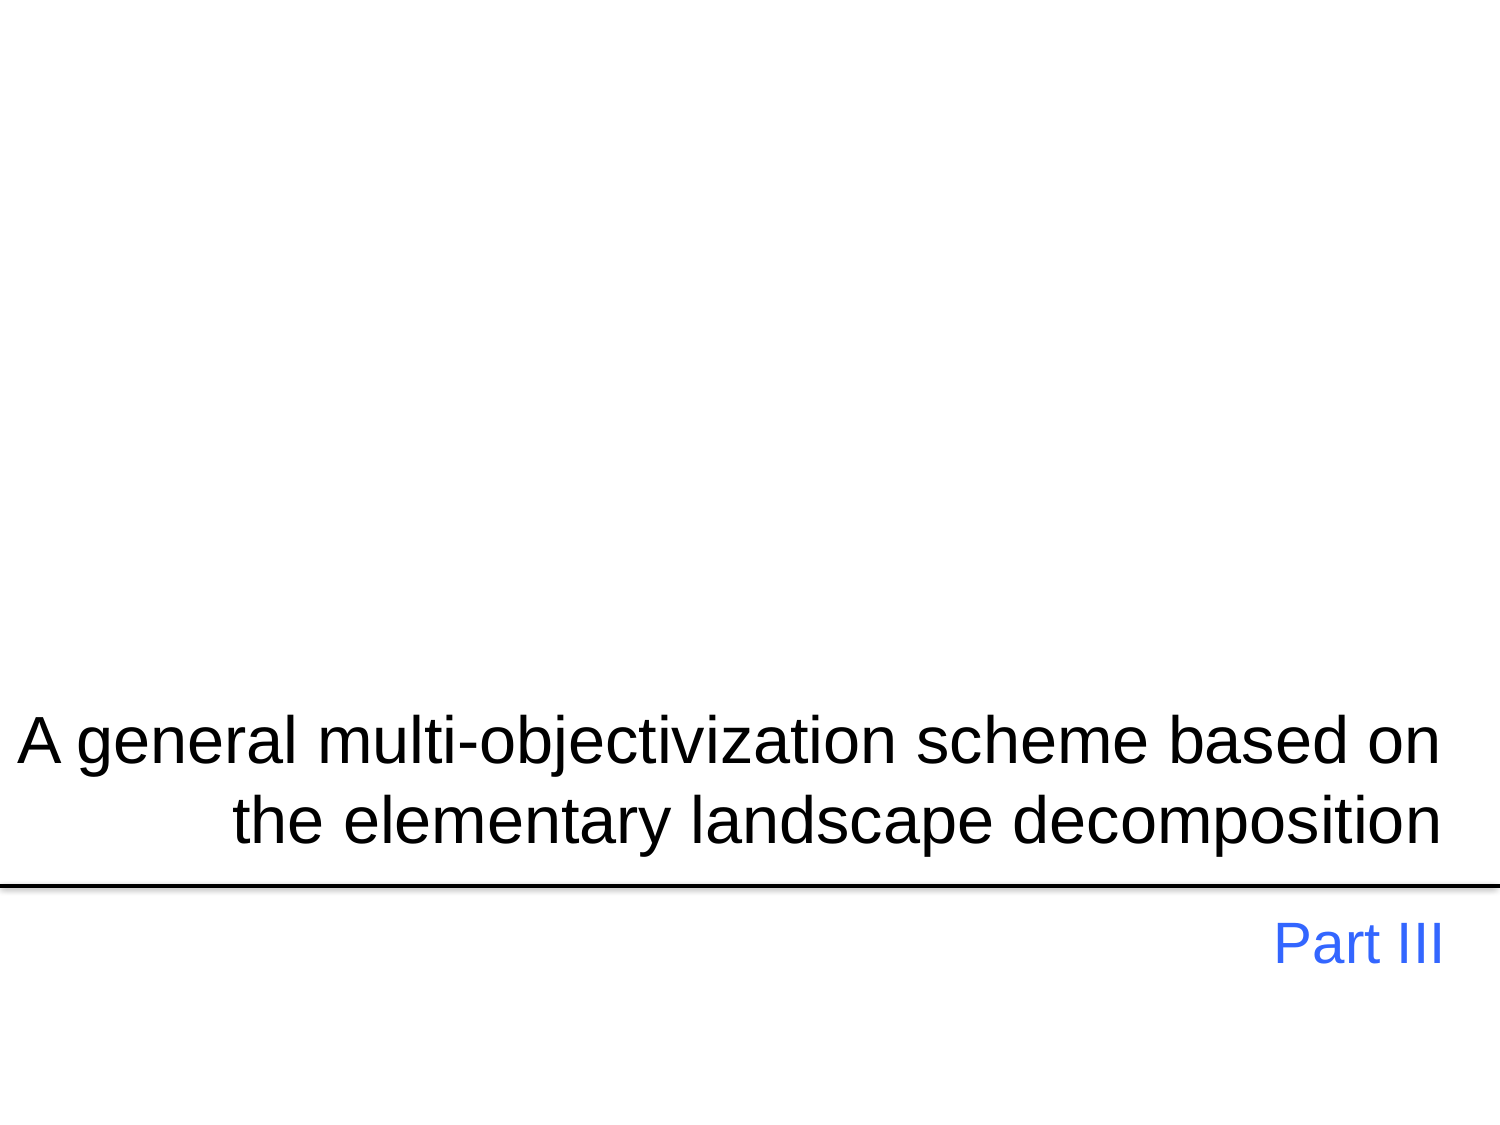

# A general multi-objectivization scheme based on the elementary landscape decomposition
Part III